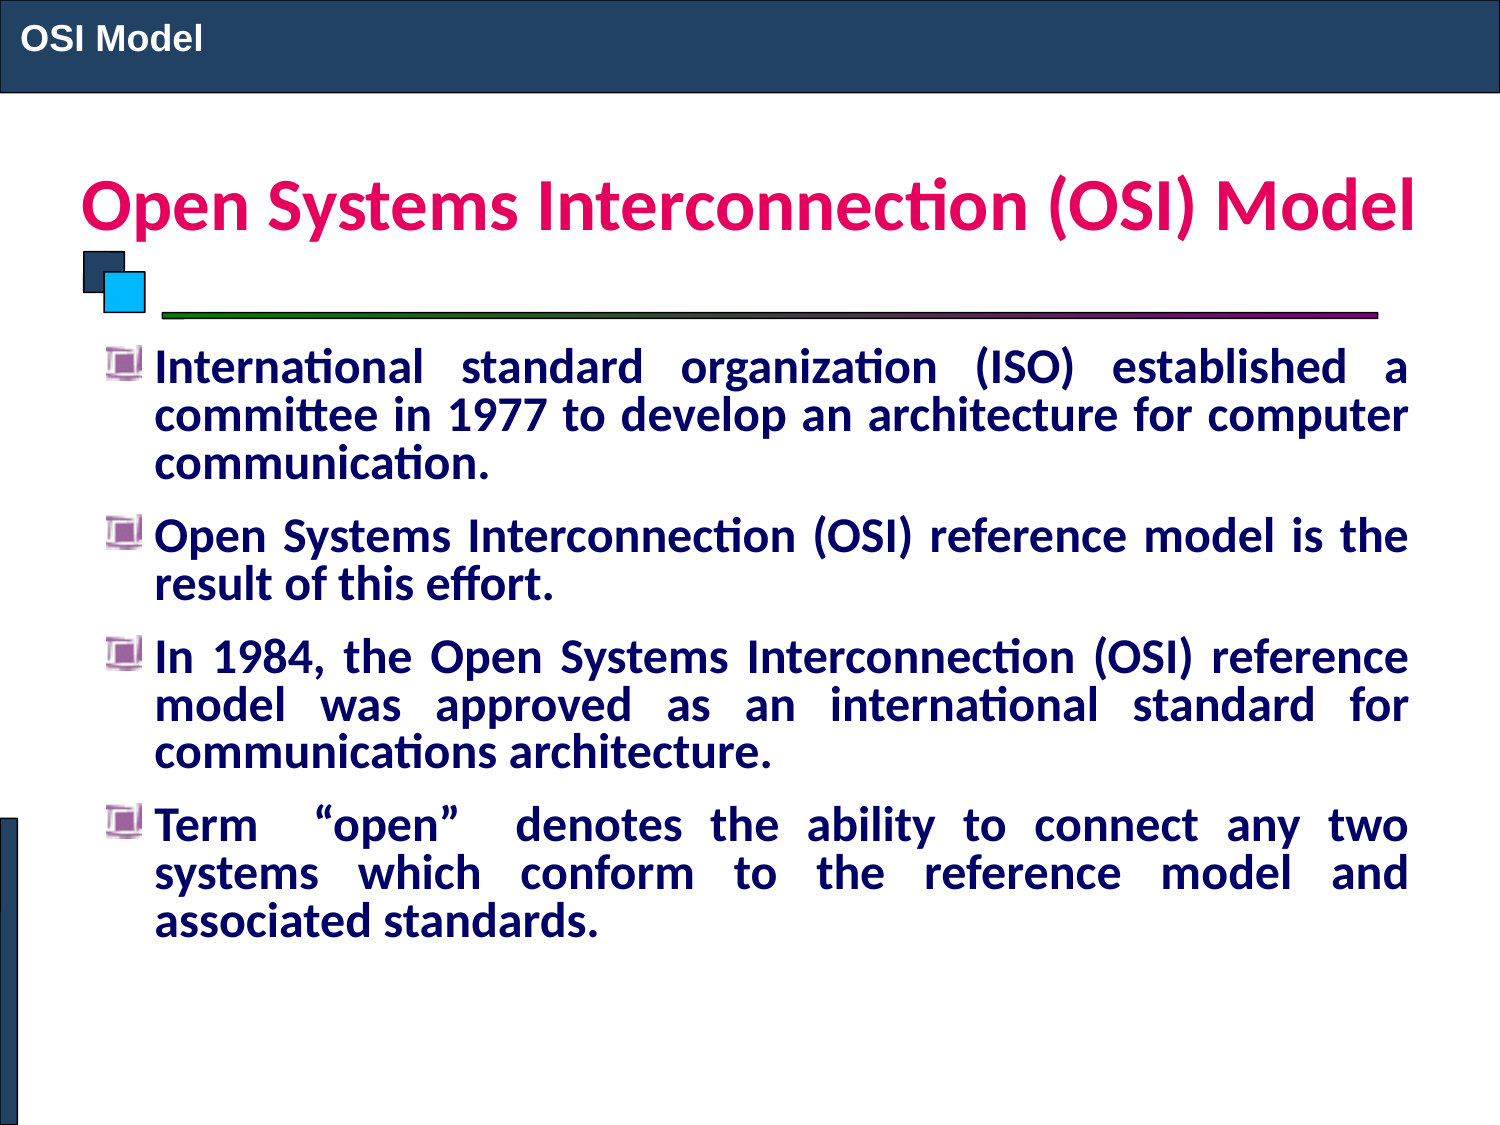

OSI Model
# Open Systems Interconnection (OSI) Model

International standard organization (ISO) established a committee in 1977 to develop an architecture for computer communication.
Open Systems Interconnection (OSI) reference model is the result of this effort.
In 1984, the Open Systems Interconnection (OSI) reference model was approved as an international standard for communications architecture.
Term  “open”  denotes the ability to connect any two systems which conform to the reference model and associated standards.